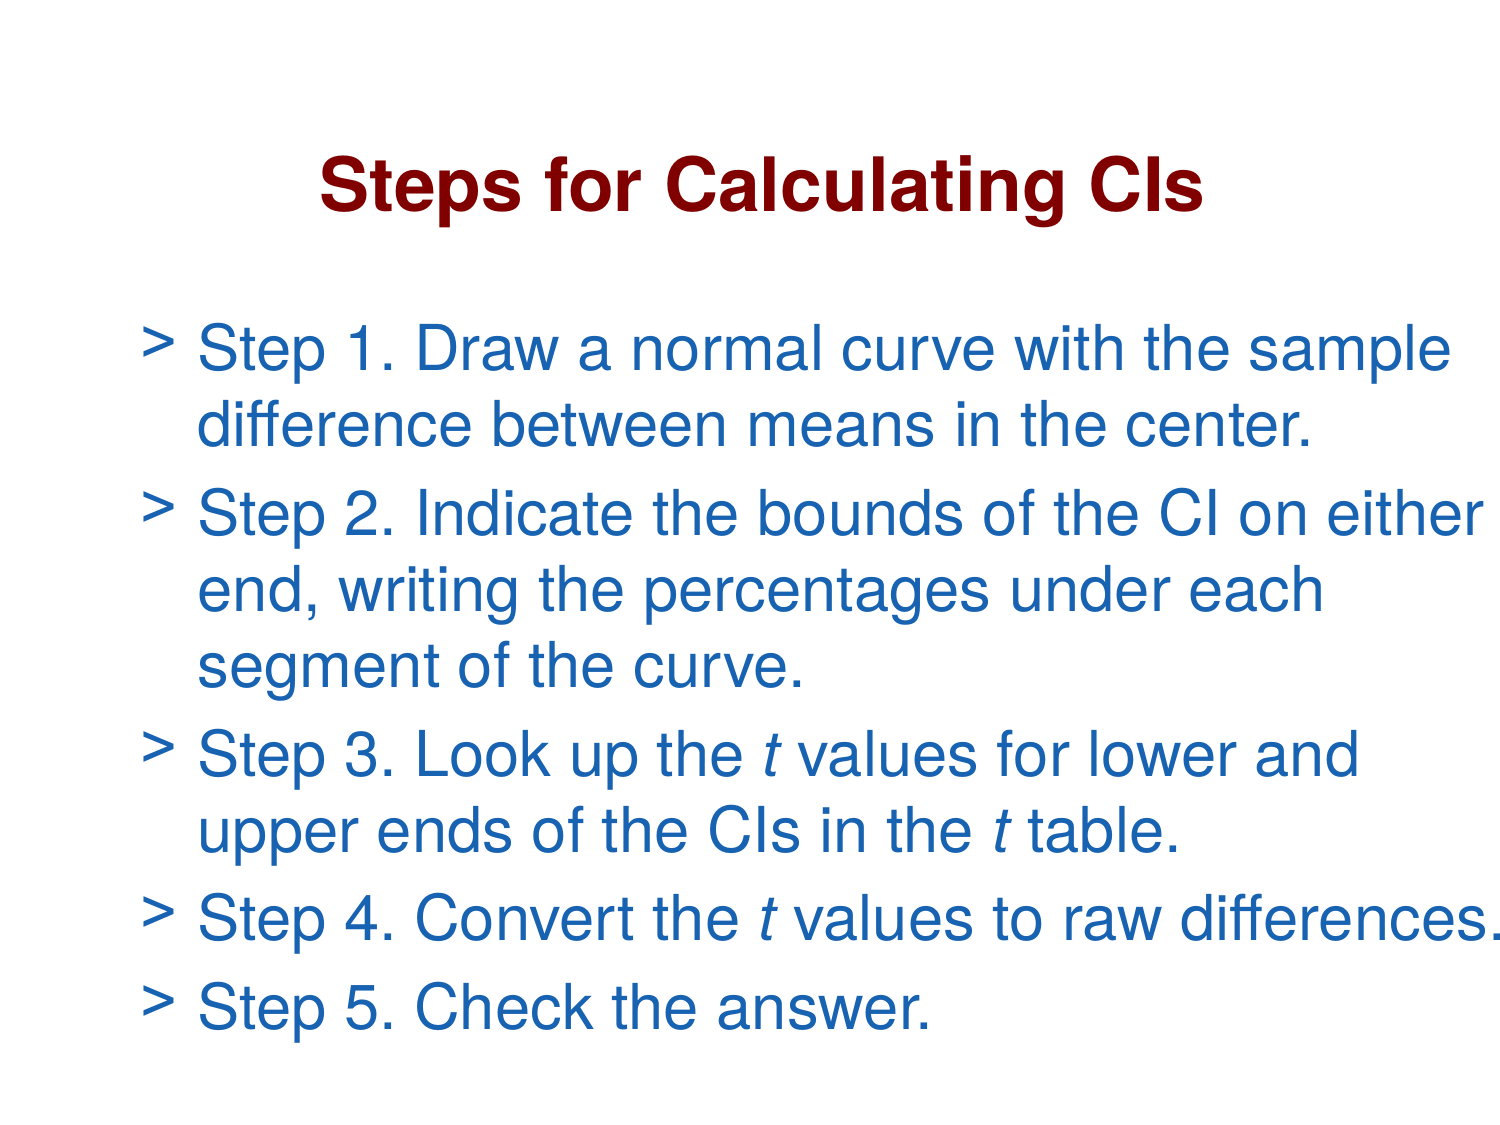

# Steps for Calculating CIs
Step 1. Draw a normal curve with the sample difference between means in the center.
Step 2. Indicate the bounds of the CI on either end, writing the percentages under each segment of the curve.
Step 3. Look up the t values for lower and upper ends of the CIs in the t table.
Step 4. Convert the t values to raw differences.
Step 5. Check the answer.